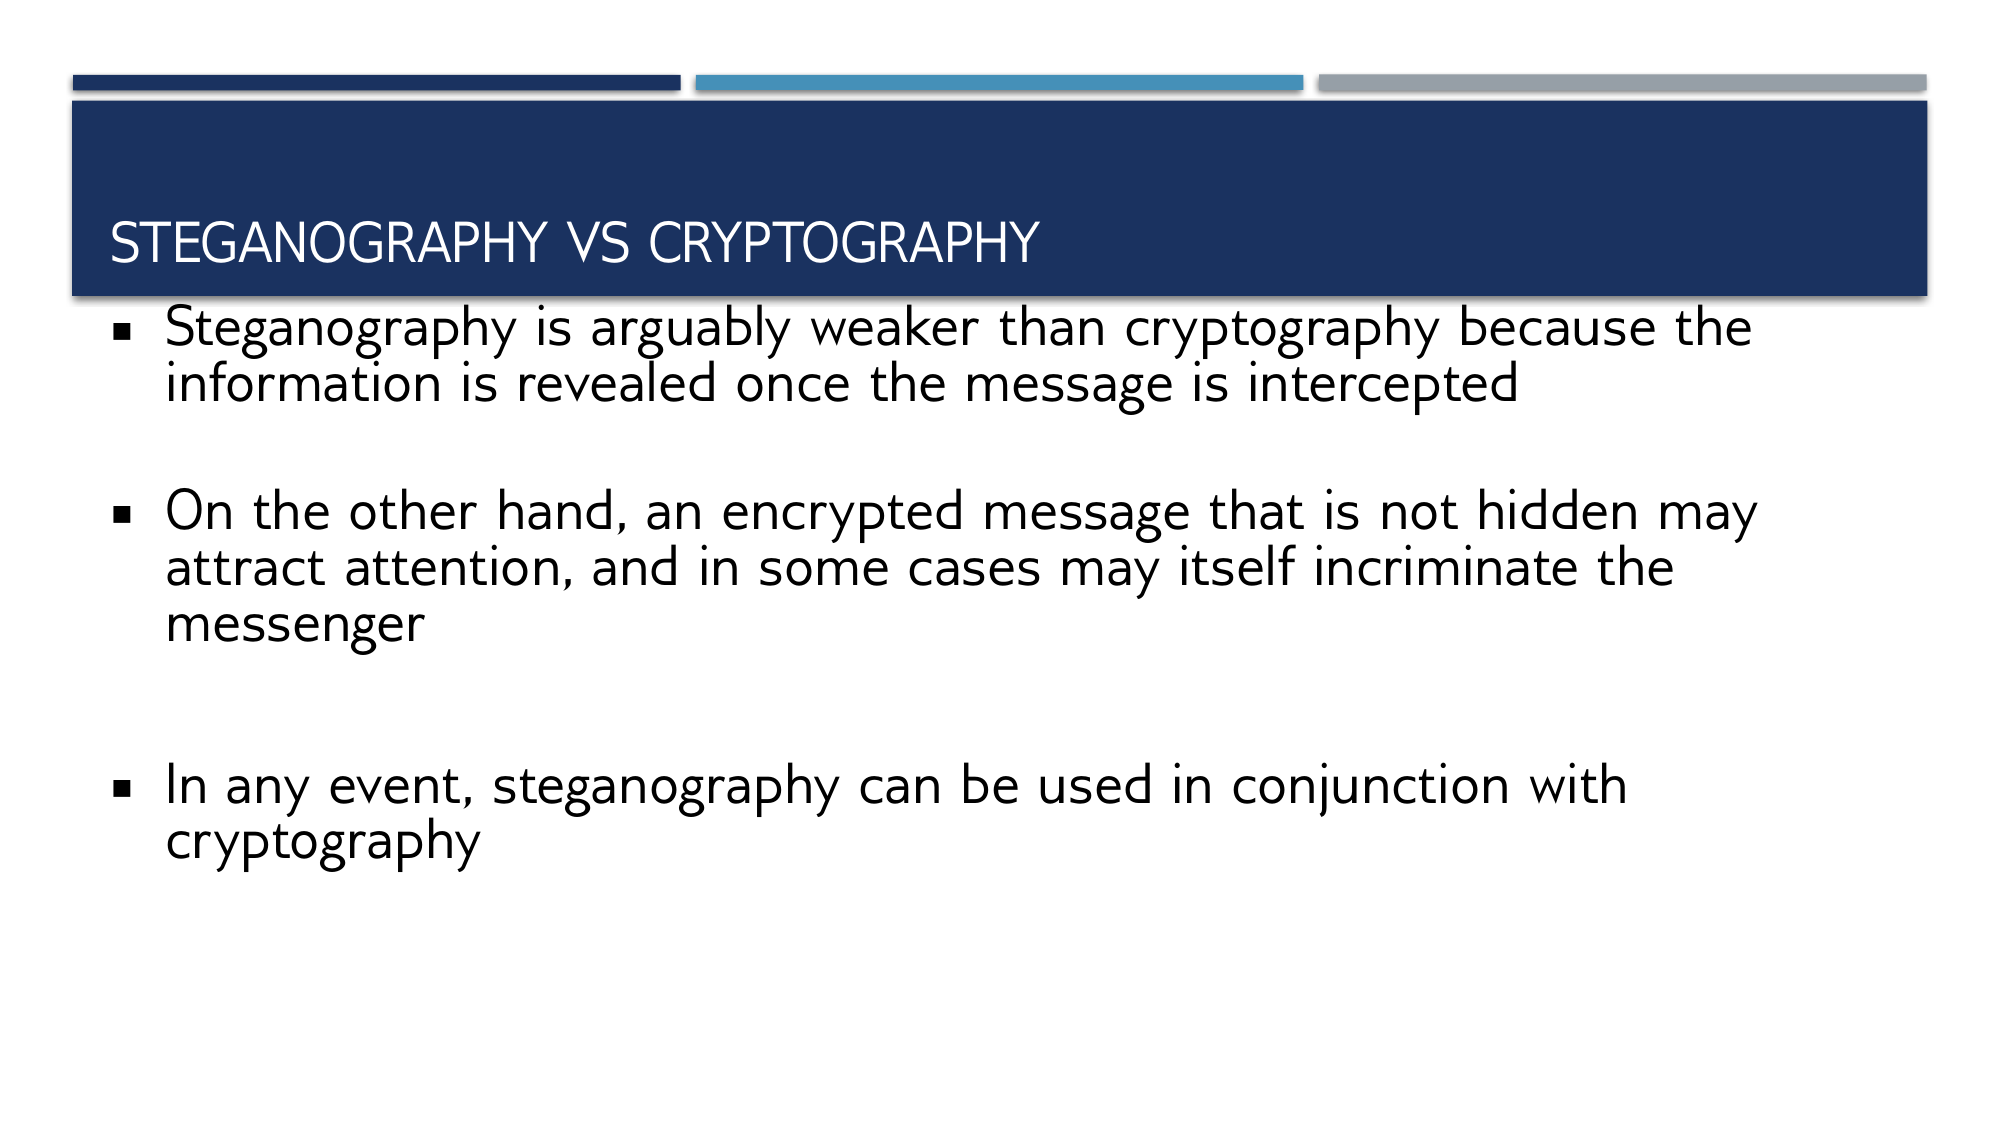

# Steganography vs Cryptography
Steganography is arguably weaker than cryptography because the information is revealed once the message is intercepted

On the other hand, an encrypted message that is not hidden may attract attention, and in some cases may itself incriminate the messenger

In any event, steganography can be used in conjunction with cryptography